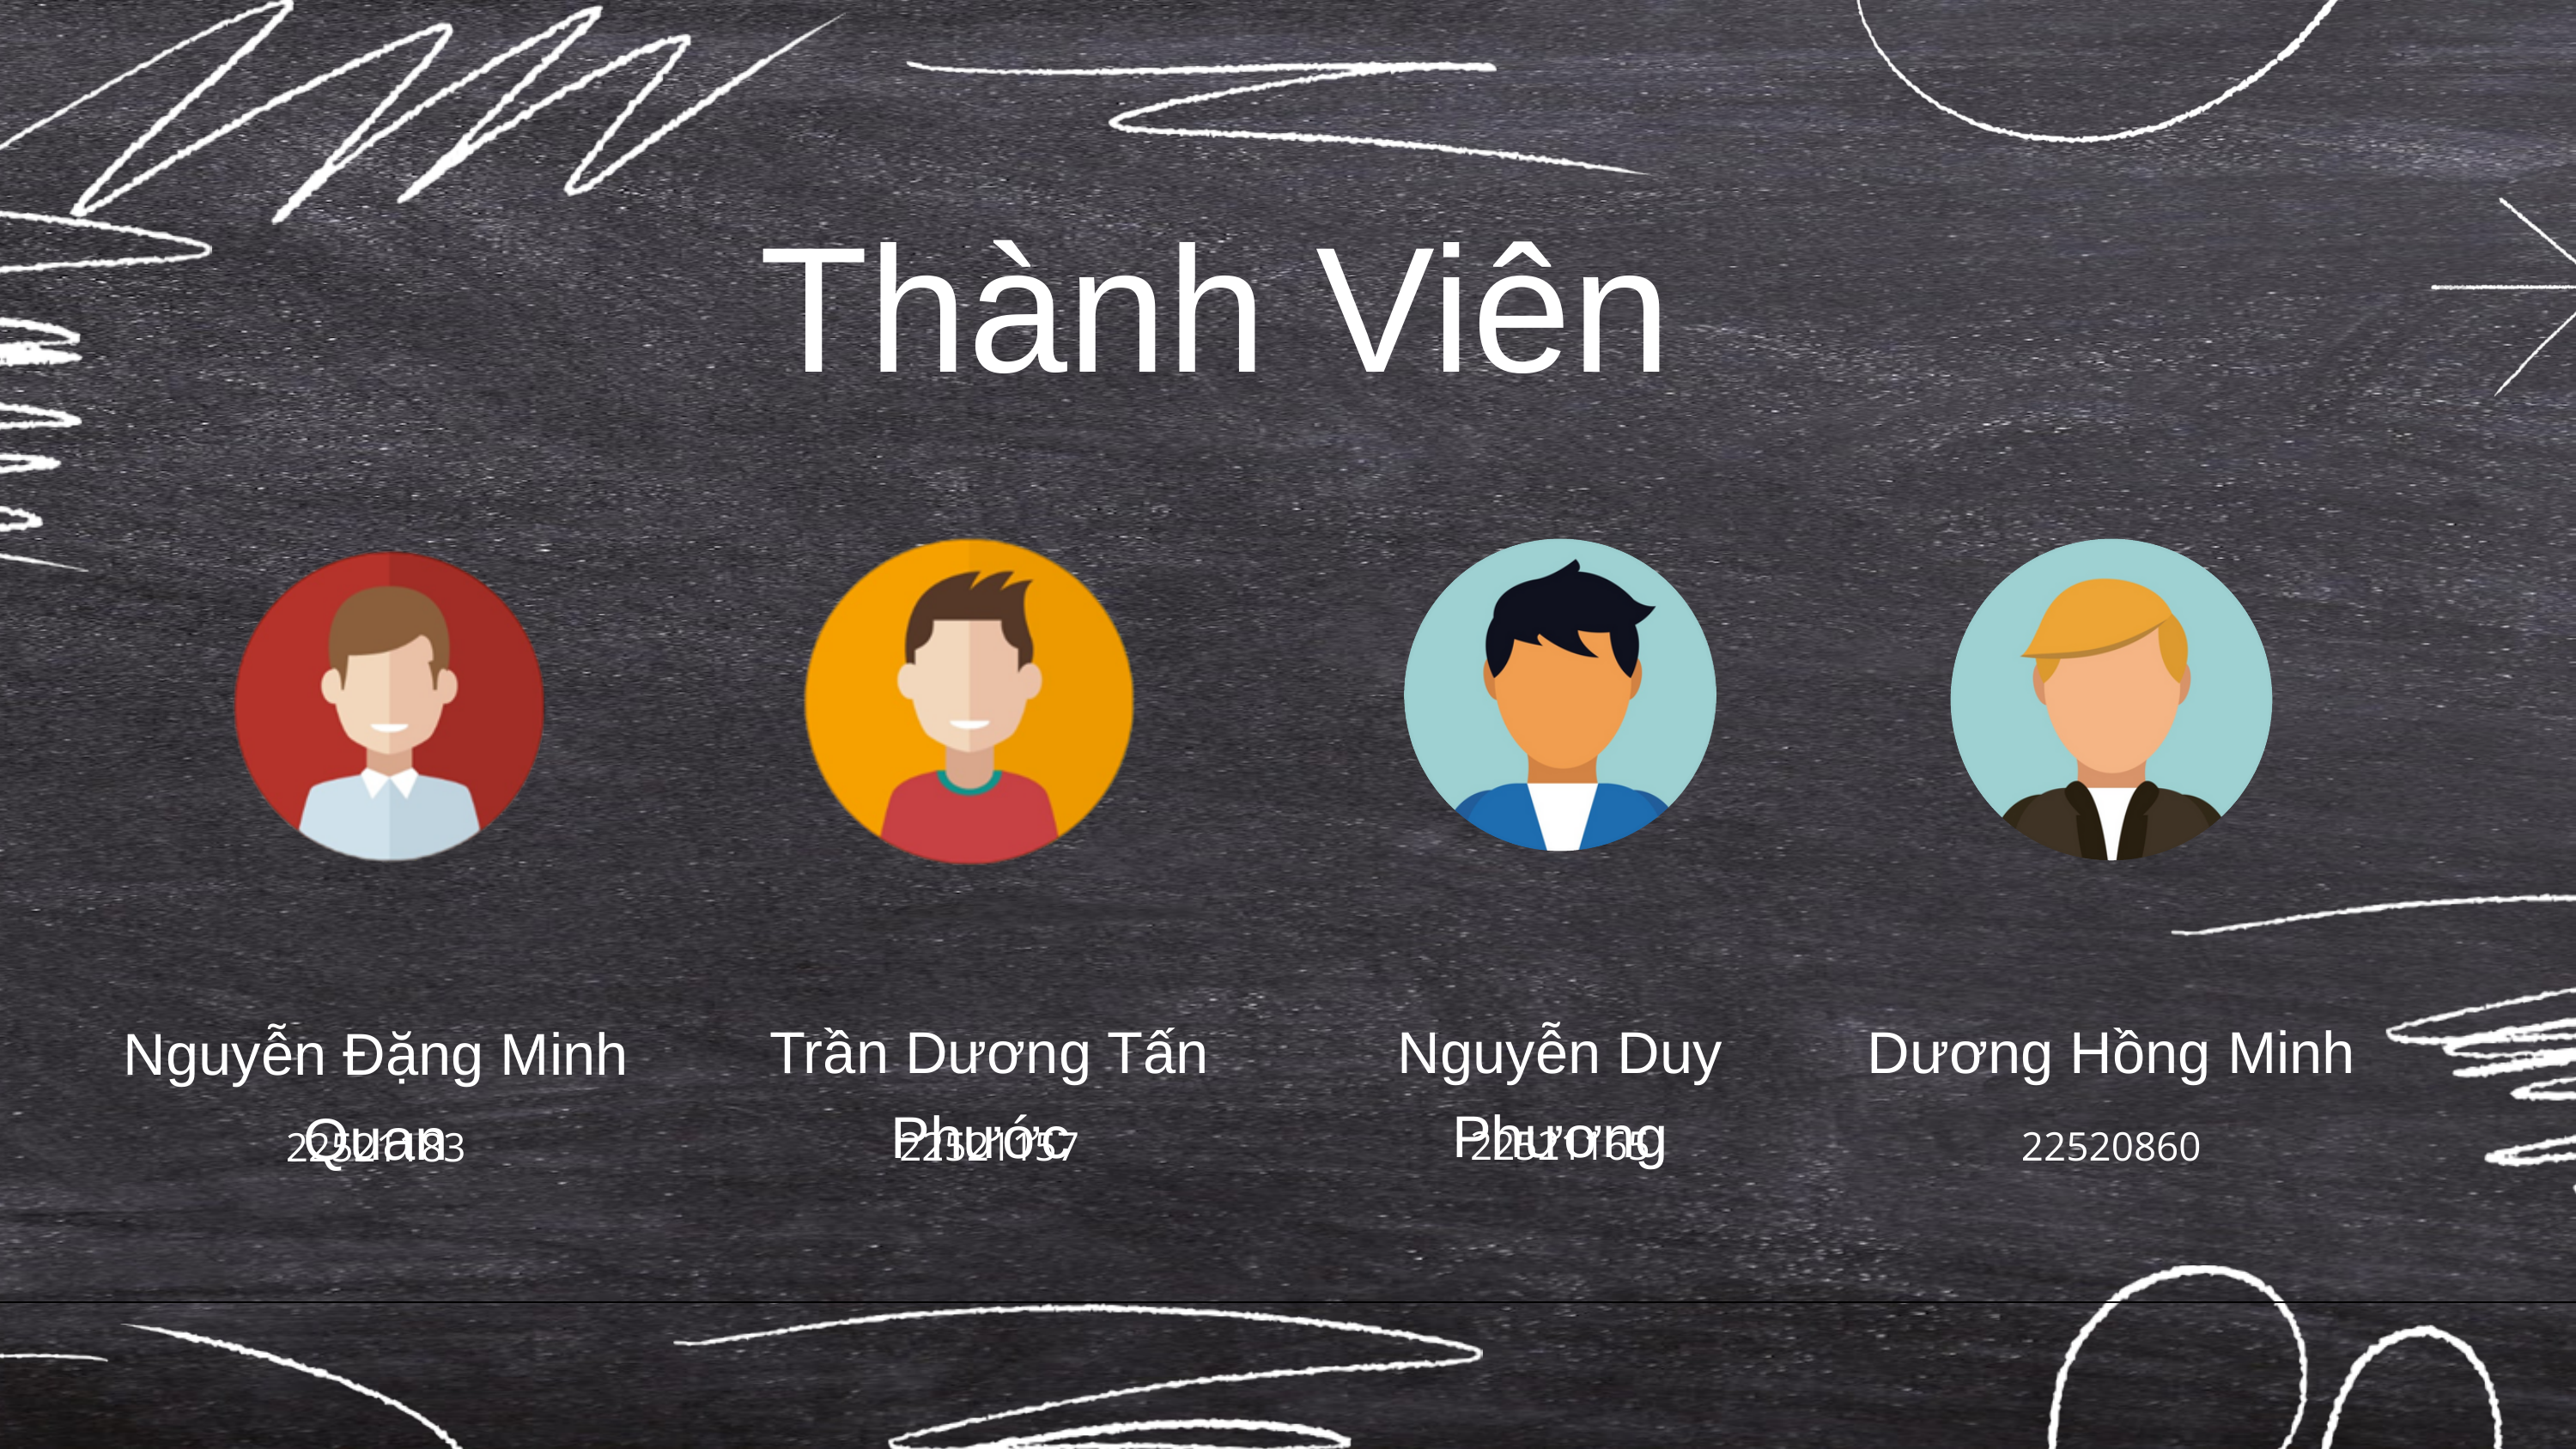

Thành Viên

Nguyễn Duy Phương
22521165
Trần Dương Tấn Phước
22521157
Dương Hồng Minh
22520860
Nguyễn Đặng Minh Quan
22521183